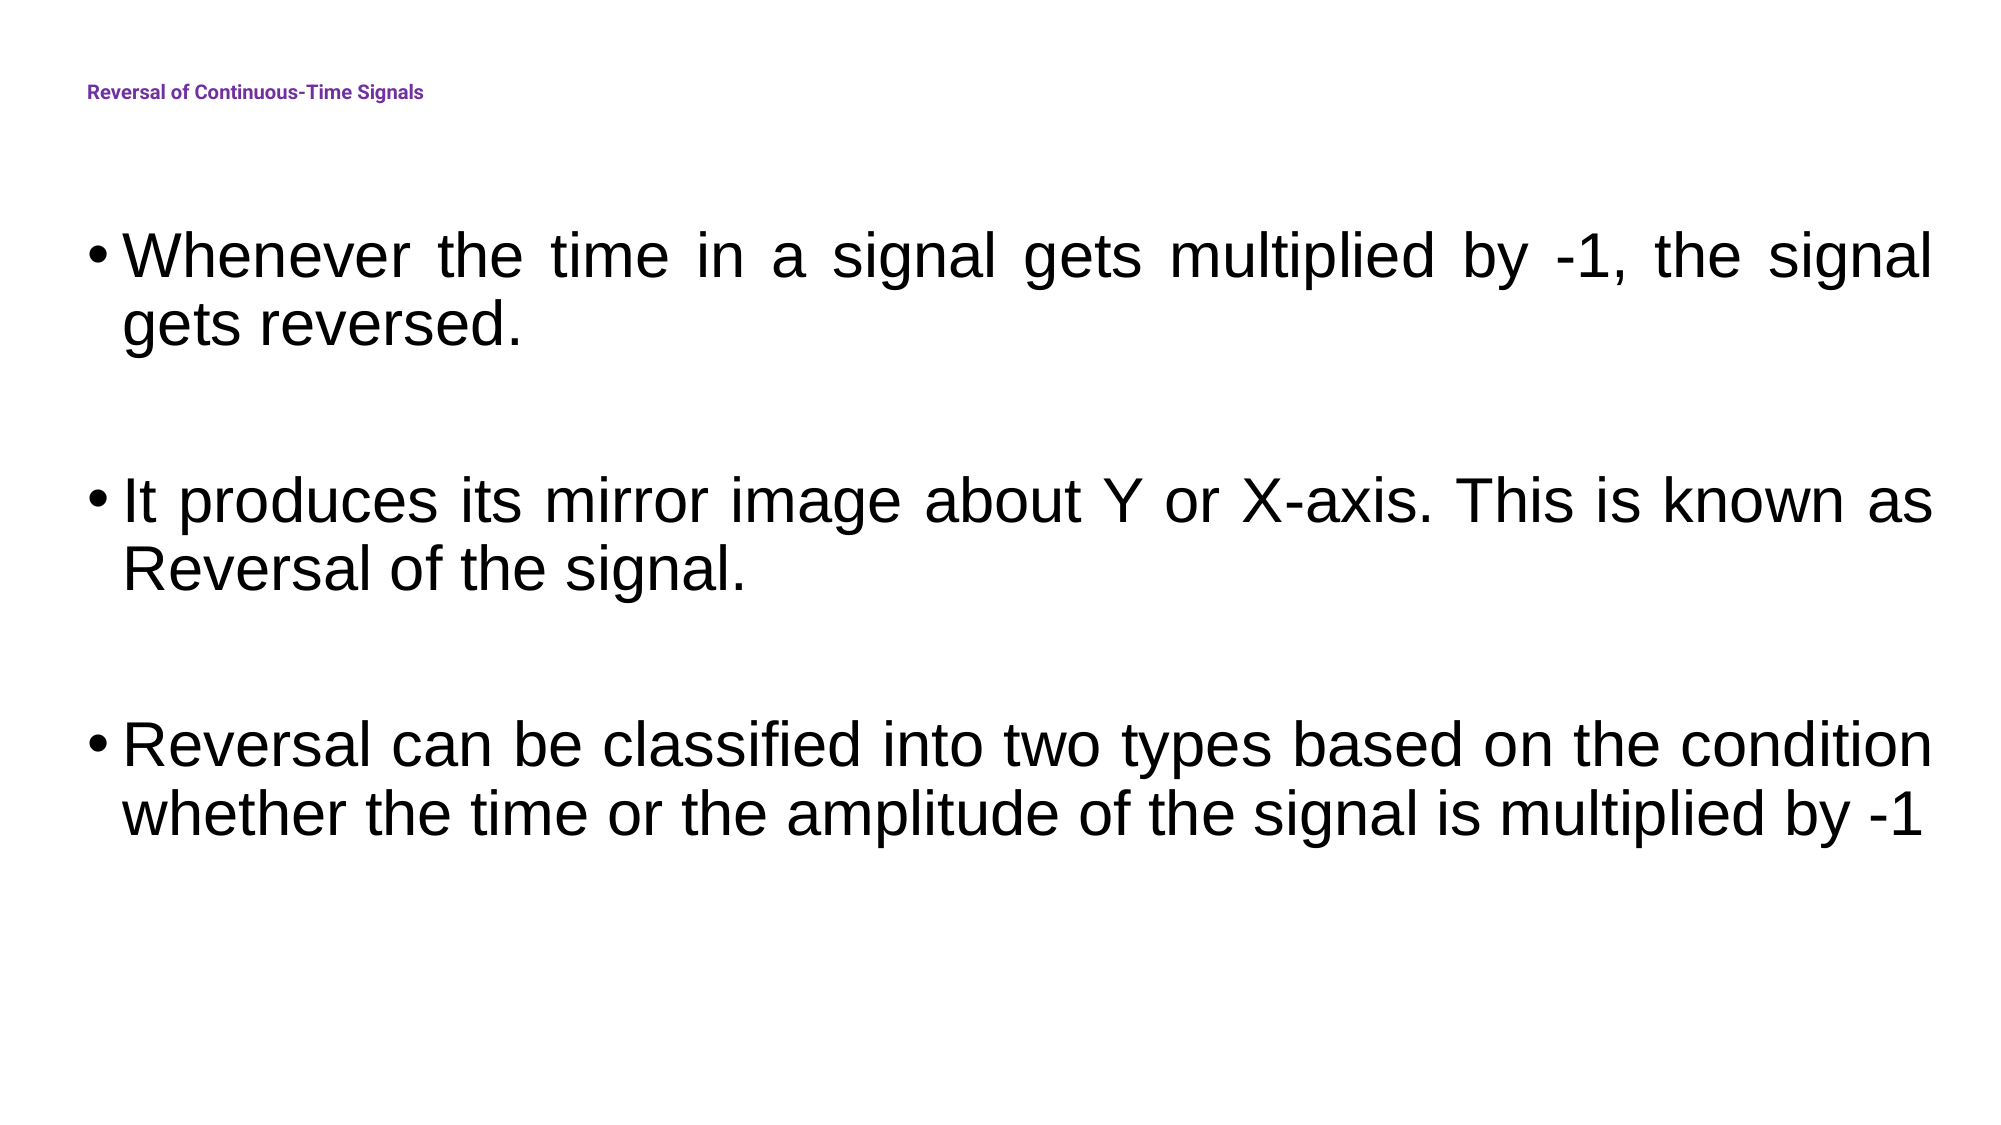

# Reversal of Continuous-Time Signals
Whenever the time in a signal gets multiplied by -1, the signal gets reversed.

It produces its mirror image about Y or X-axis. This is known as Reversal of the signal.

Reversal can be classified into two types based on the condition whether the time or the amplitude of the signal is multiplied by -1